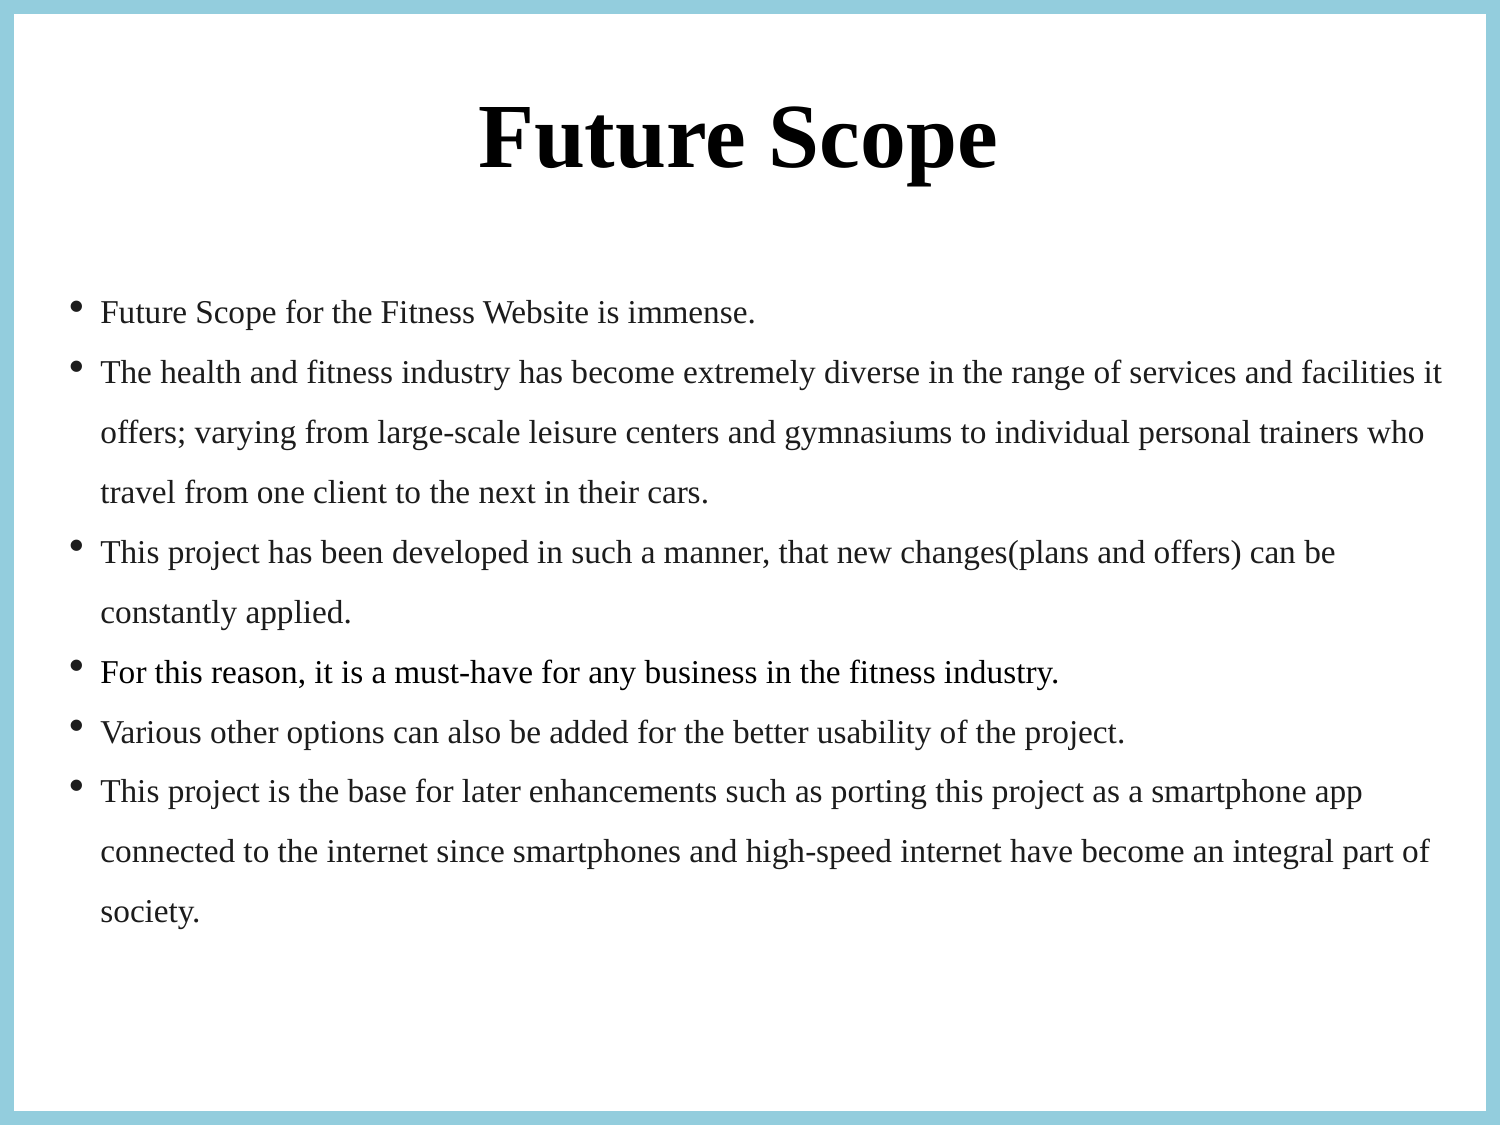

Future Scope
Future Scope for the Fitness Website is immense.
The health and fitness industry has become extremely diverse in the range of services and facilities it offers; varying from large-scale leisure centers and gymnasiums to individual personal trainers who travel from one client to the next in their cars.
This project has been developed in such a manner, that new changes(plans and offers) can be constantly applied.
For this reason, it is a must-have for any business in the fitness industry.
Various other options can also be added for the better usability of the project.
This project is the base for later enhancements such as porting this project as a smartphone app connected to the internet since smartphones and high-speed internet have become an integral part of society.